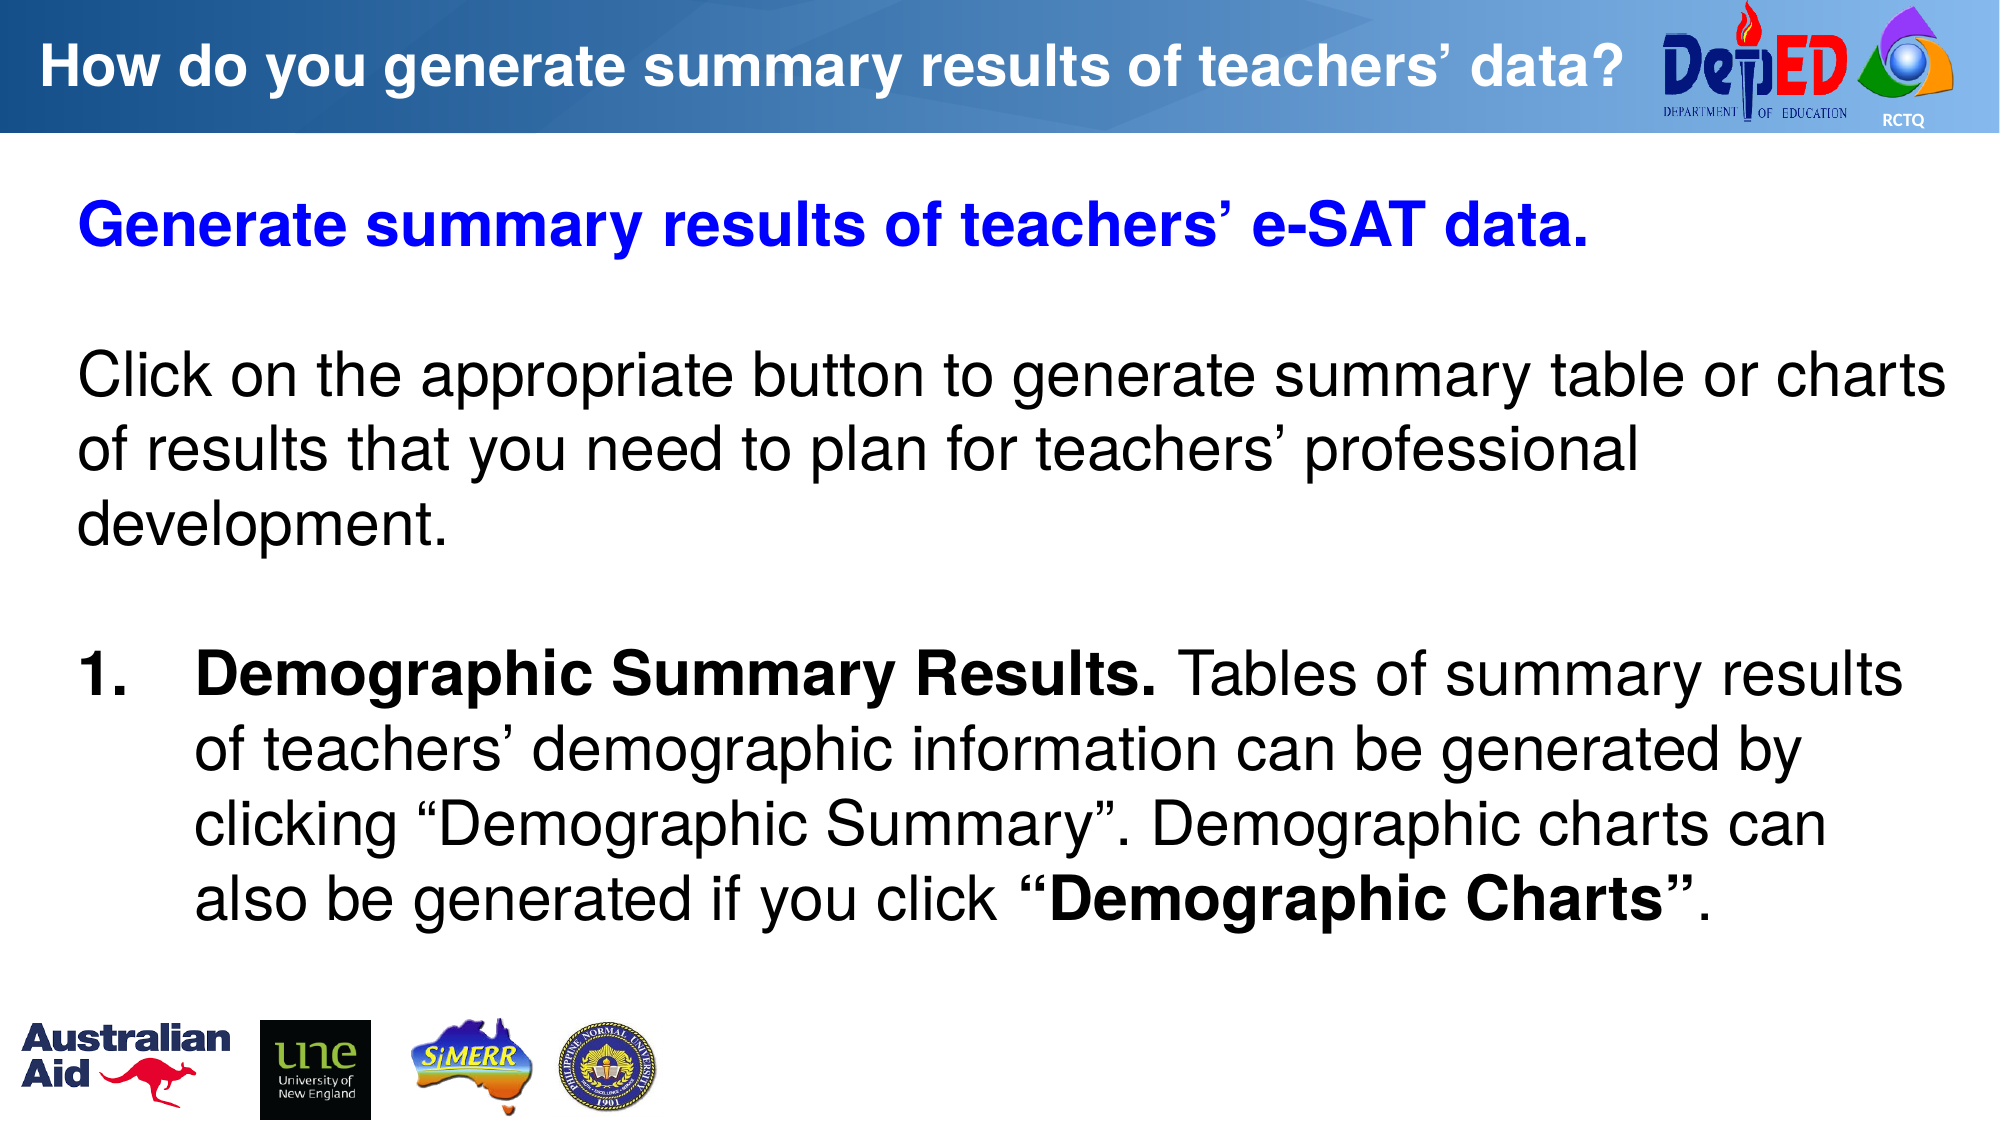

# How do you generate summary results of teachers’ data?
Generate summary results of teachers’ e-SAT data.

Click on the appropriate button to generate summary table or charts of results that you need to plan for teachers’ professional development.

Demographic Summary Results. Tables of summary results of teachers’ demographic information can be generated by clicking “Demographic Summary”. Demographic charts can also be generated if you click “Demographic Charts”.